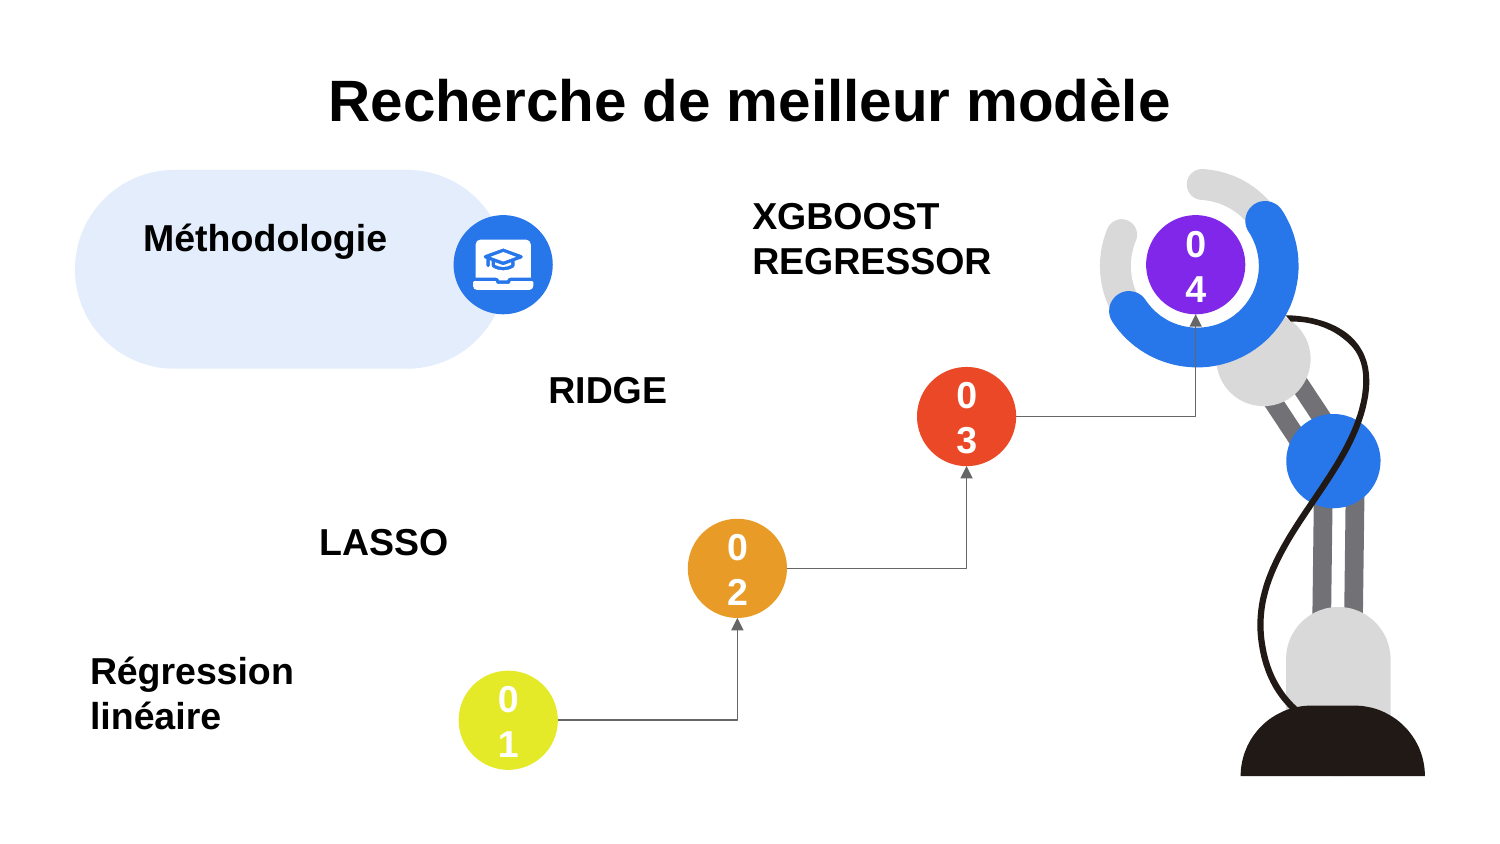

# Recherche de meilleur modèle

Méthodologie

XGBOOST REGRESSOR
04

RIDGE
03
LASSO
02
Régression linéaire
01